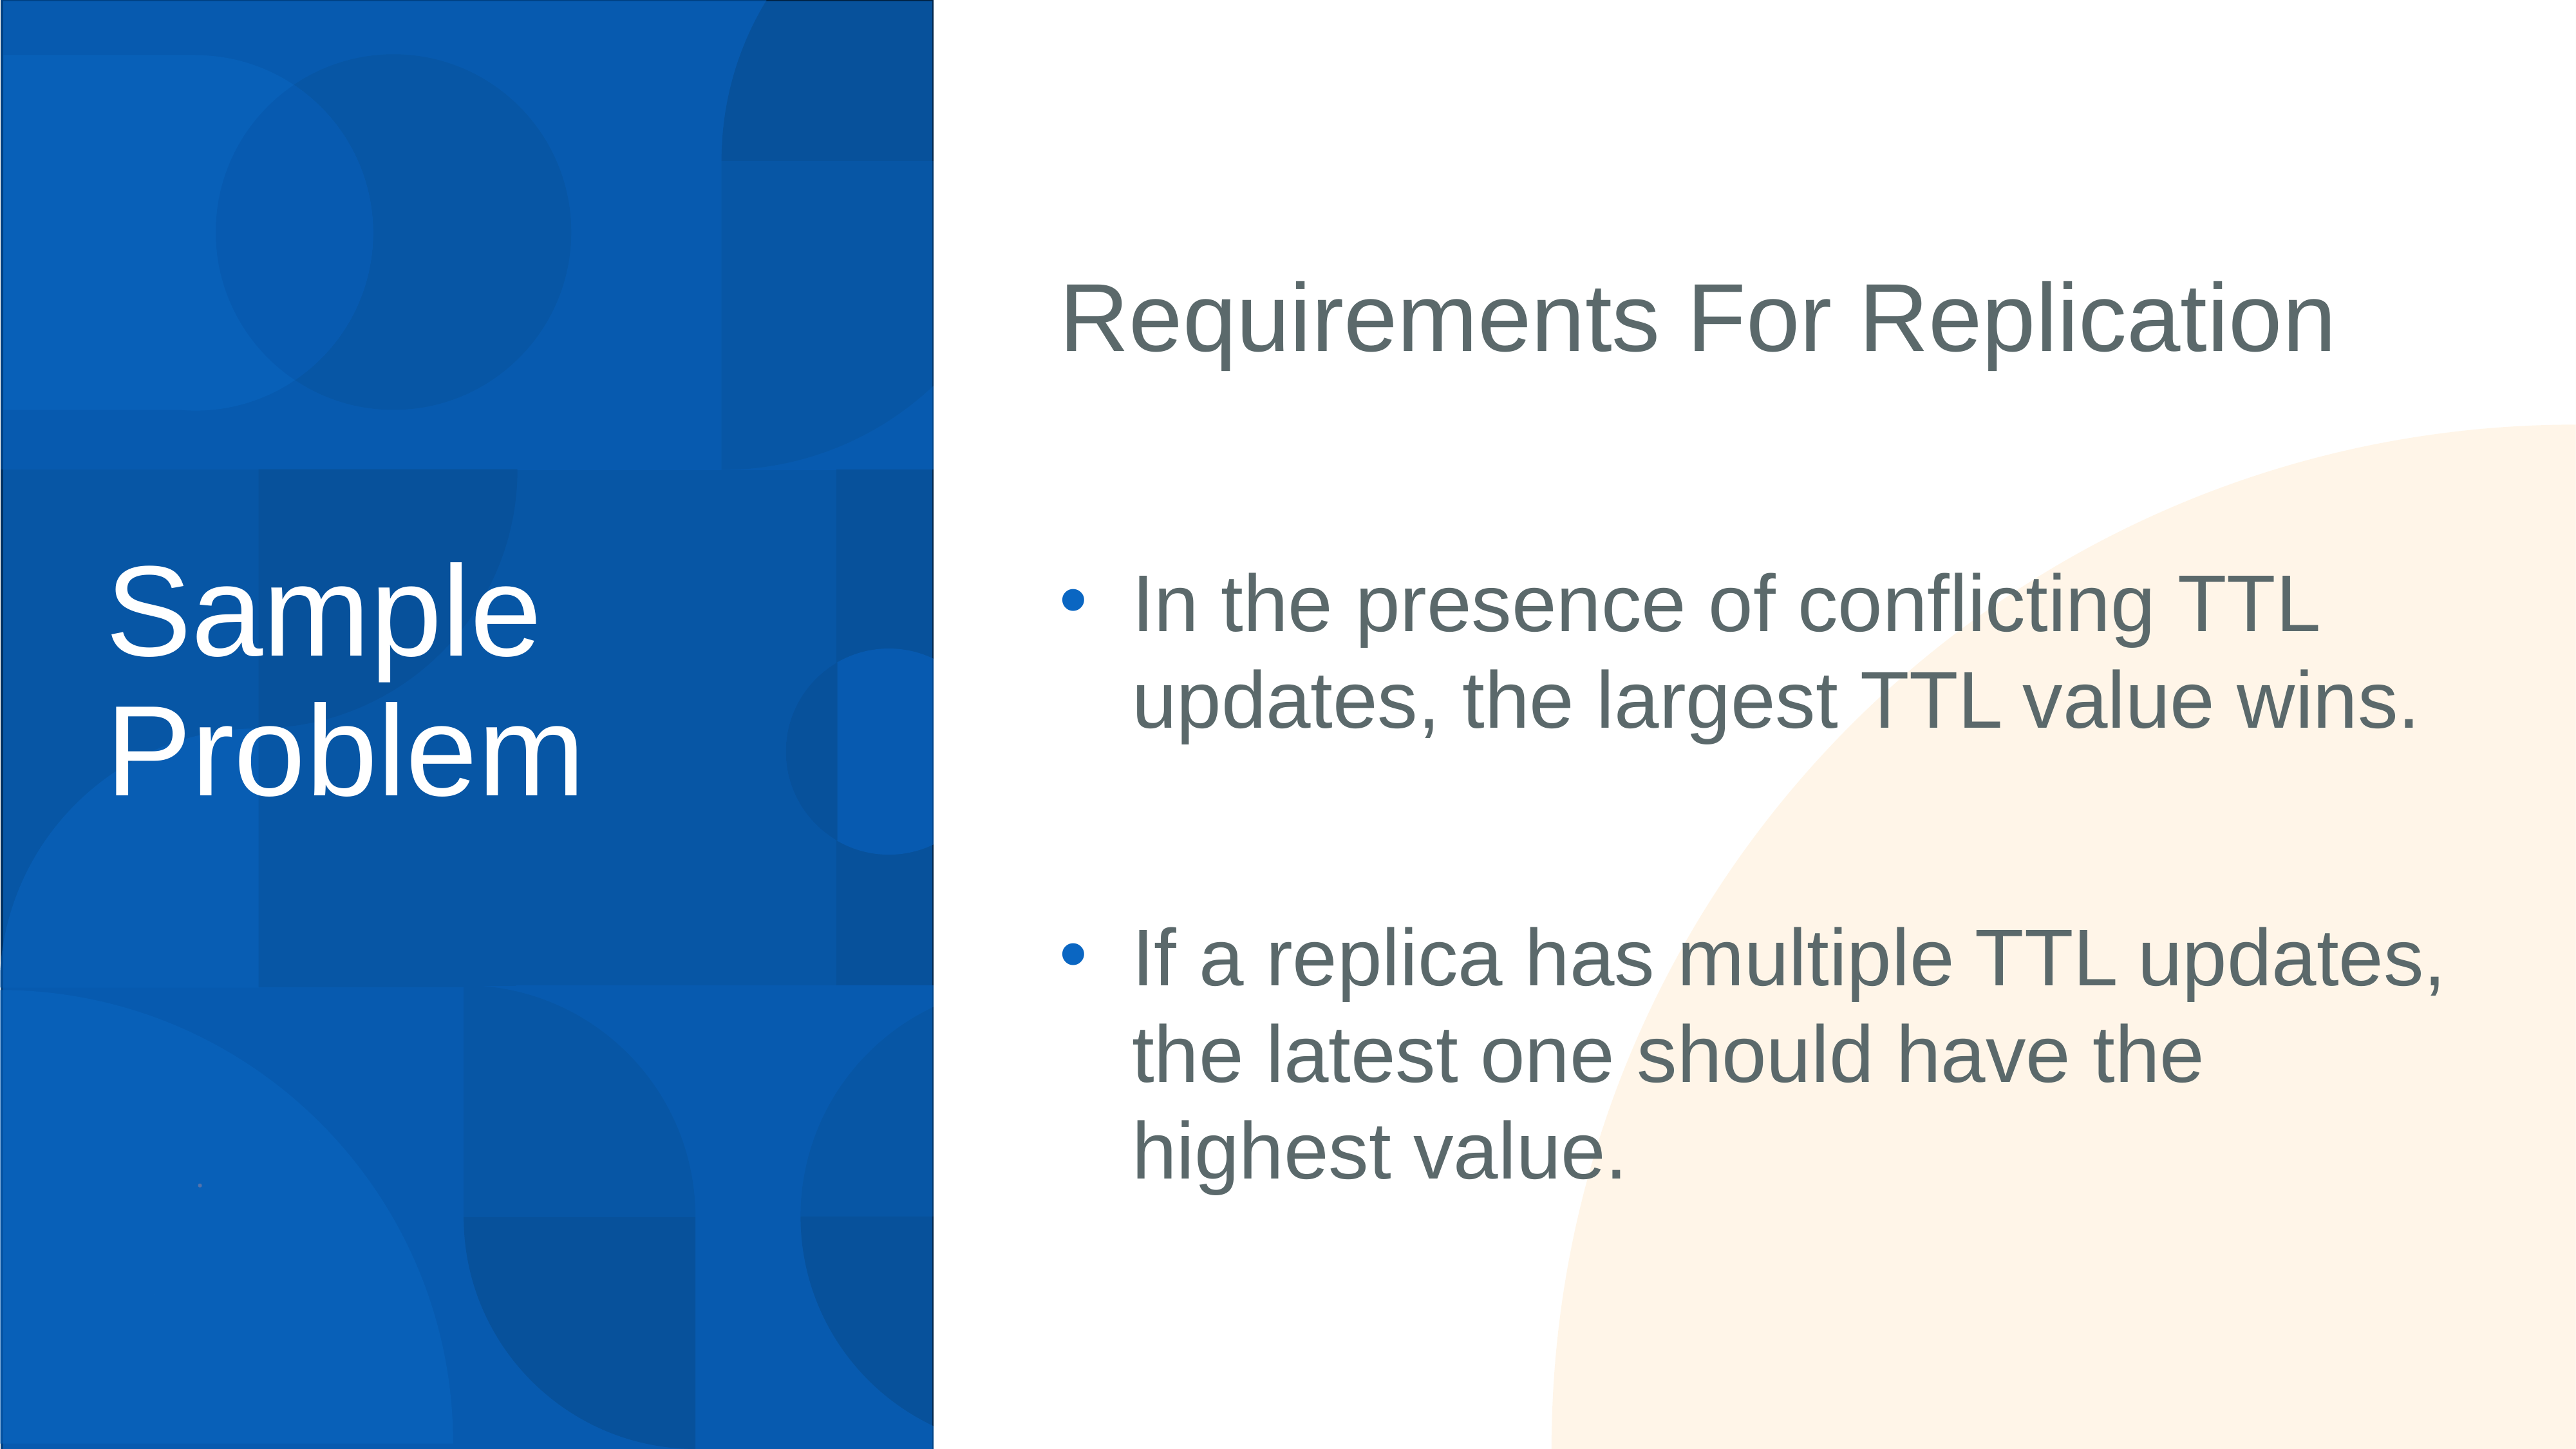

Requirements For Replication

In the presence of conflicting TTL updates, the largest TTL value wins.

If a replica has multiple TTL updates, the latest one should have the highest value.
# Sample Problem